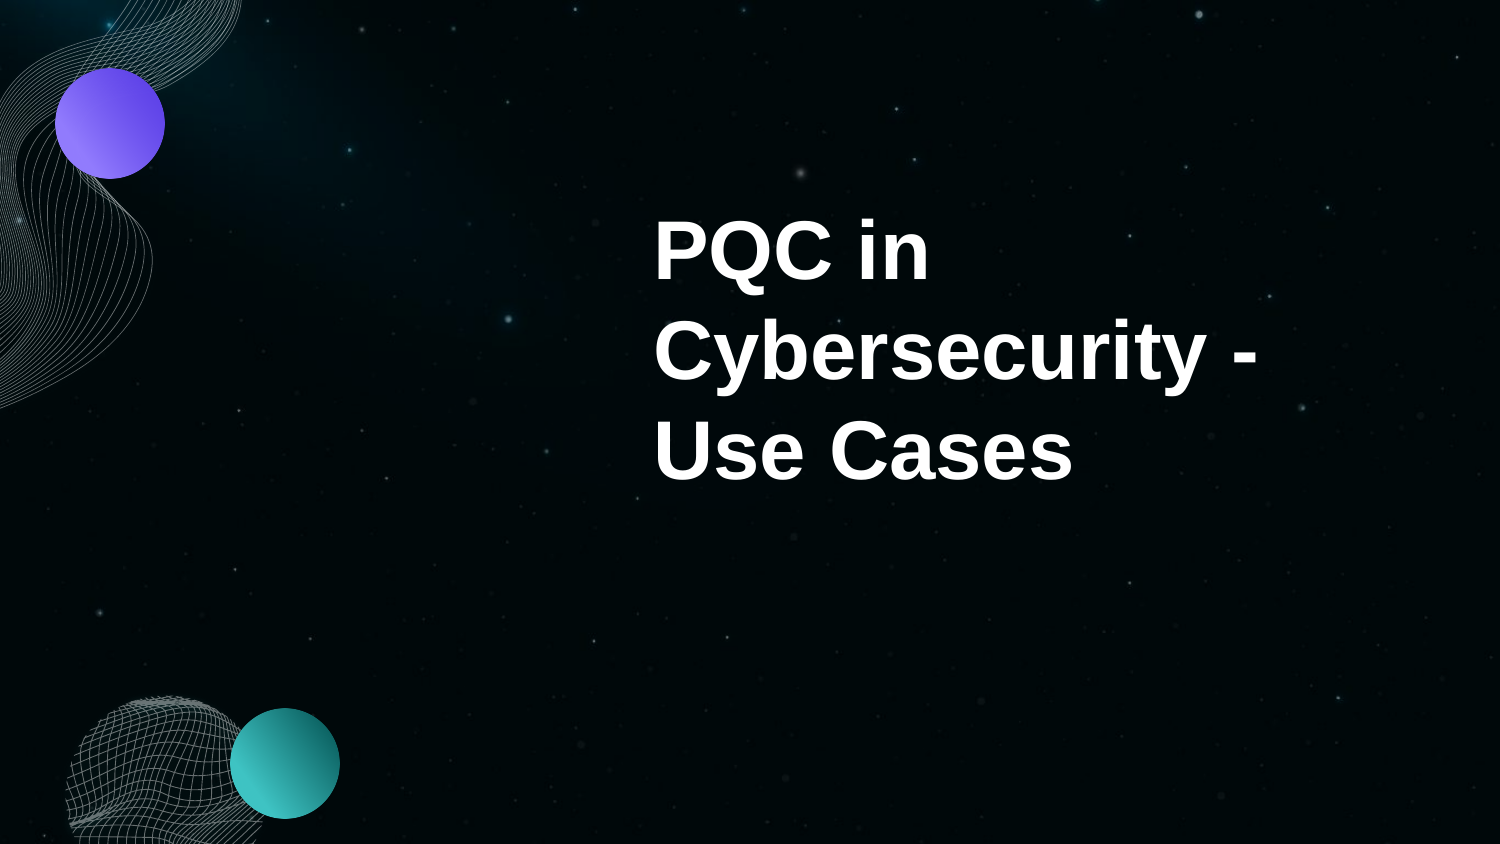

# PQC in Cybersecurity - Use Cases